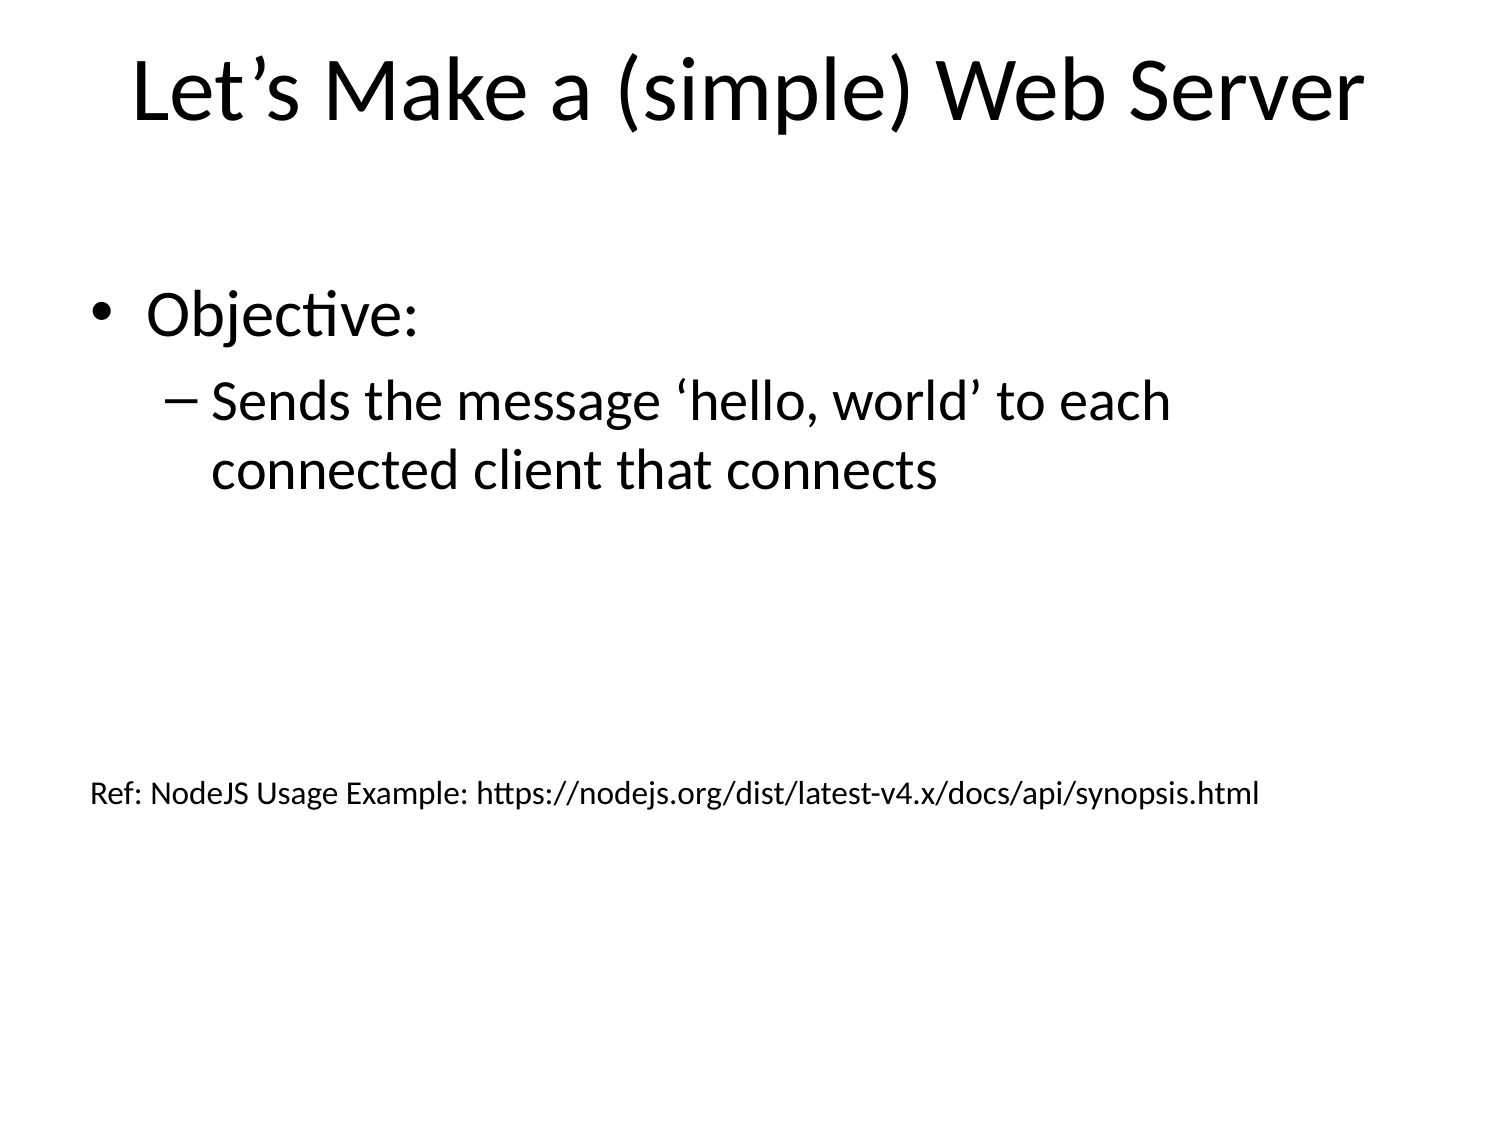

# Let’s Make a (simple) Web Server
Objective:
Sends the message ‘hello, world’ to each connected client that connects

Ref: NodeJS Usage Example: https://nodejs.org/dist/latest-v4.x/docs/api/synopsis.html